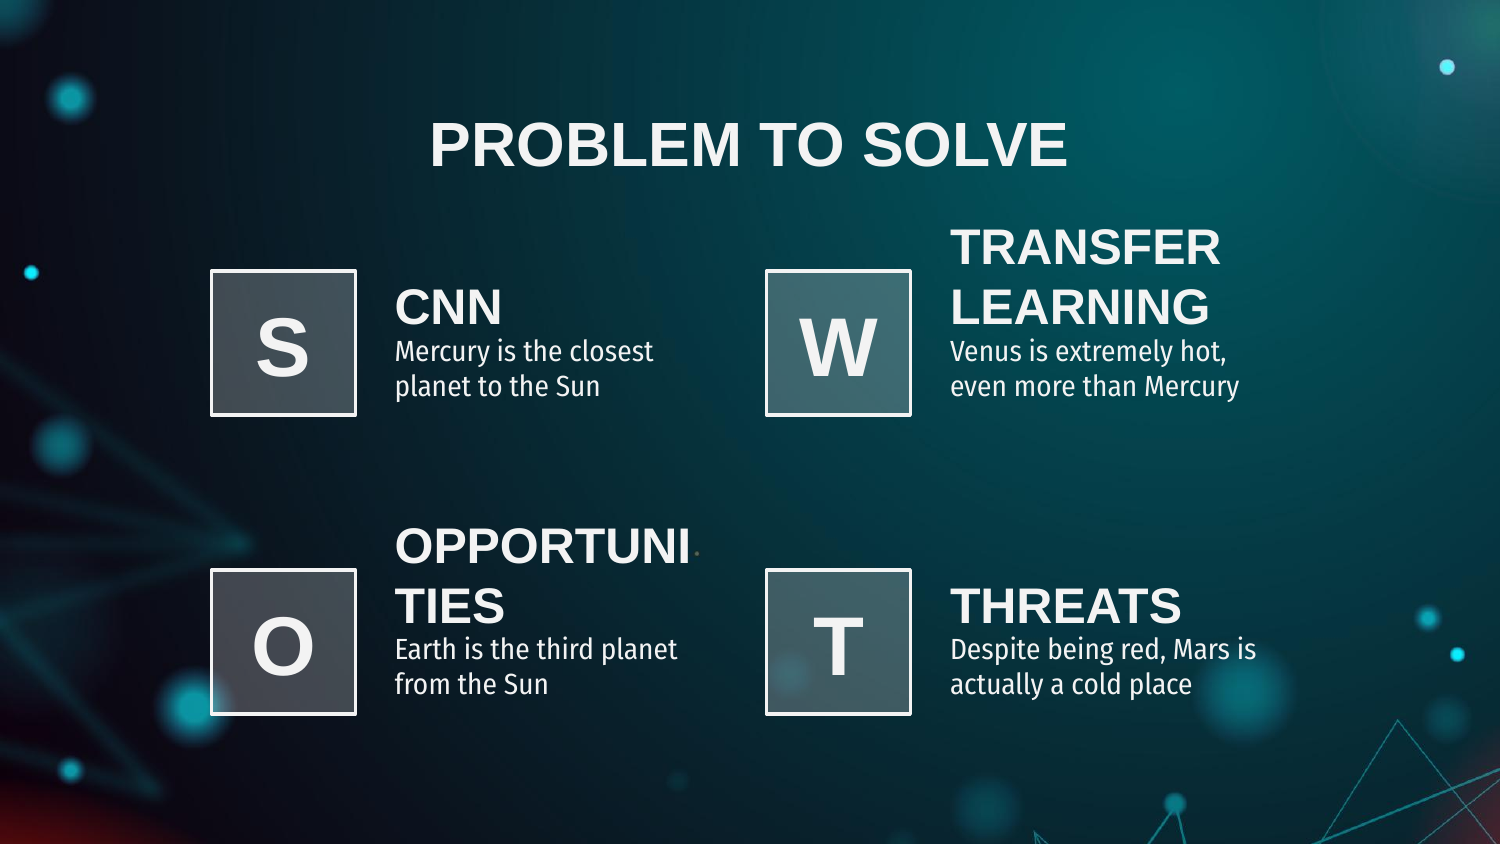

# PROBLEM TO SOLVE
S
W
CNN
Mercury is the closest planet to the Sun
TRANSFER LEARNING
Venus is extremely hot, even more than Mercury
O
T
OPPORTUNITIES
Earth is the third planet from the Sun
THREATS
Despite being red, Mars is actually a cold place